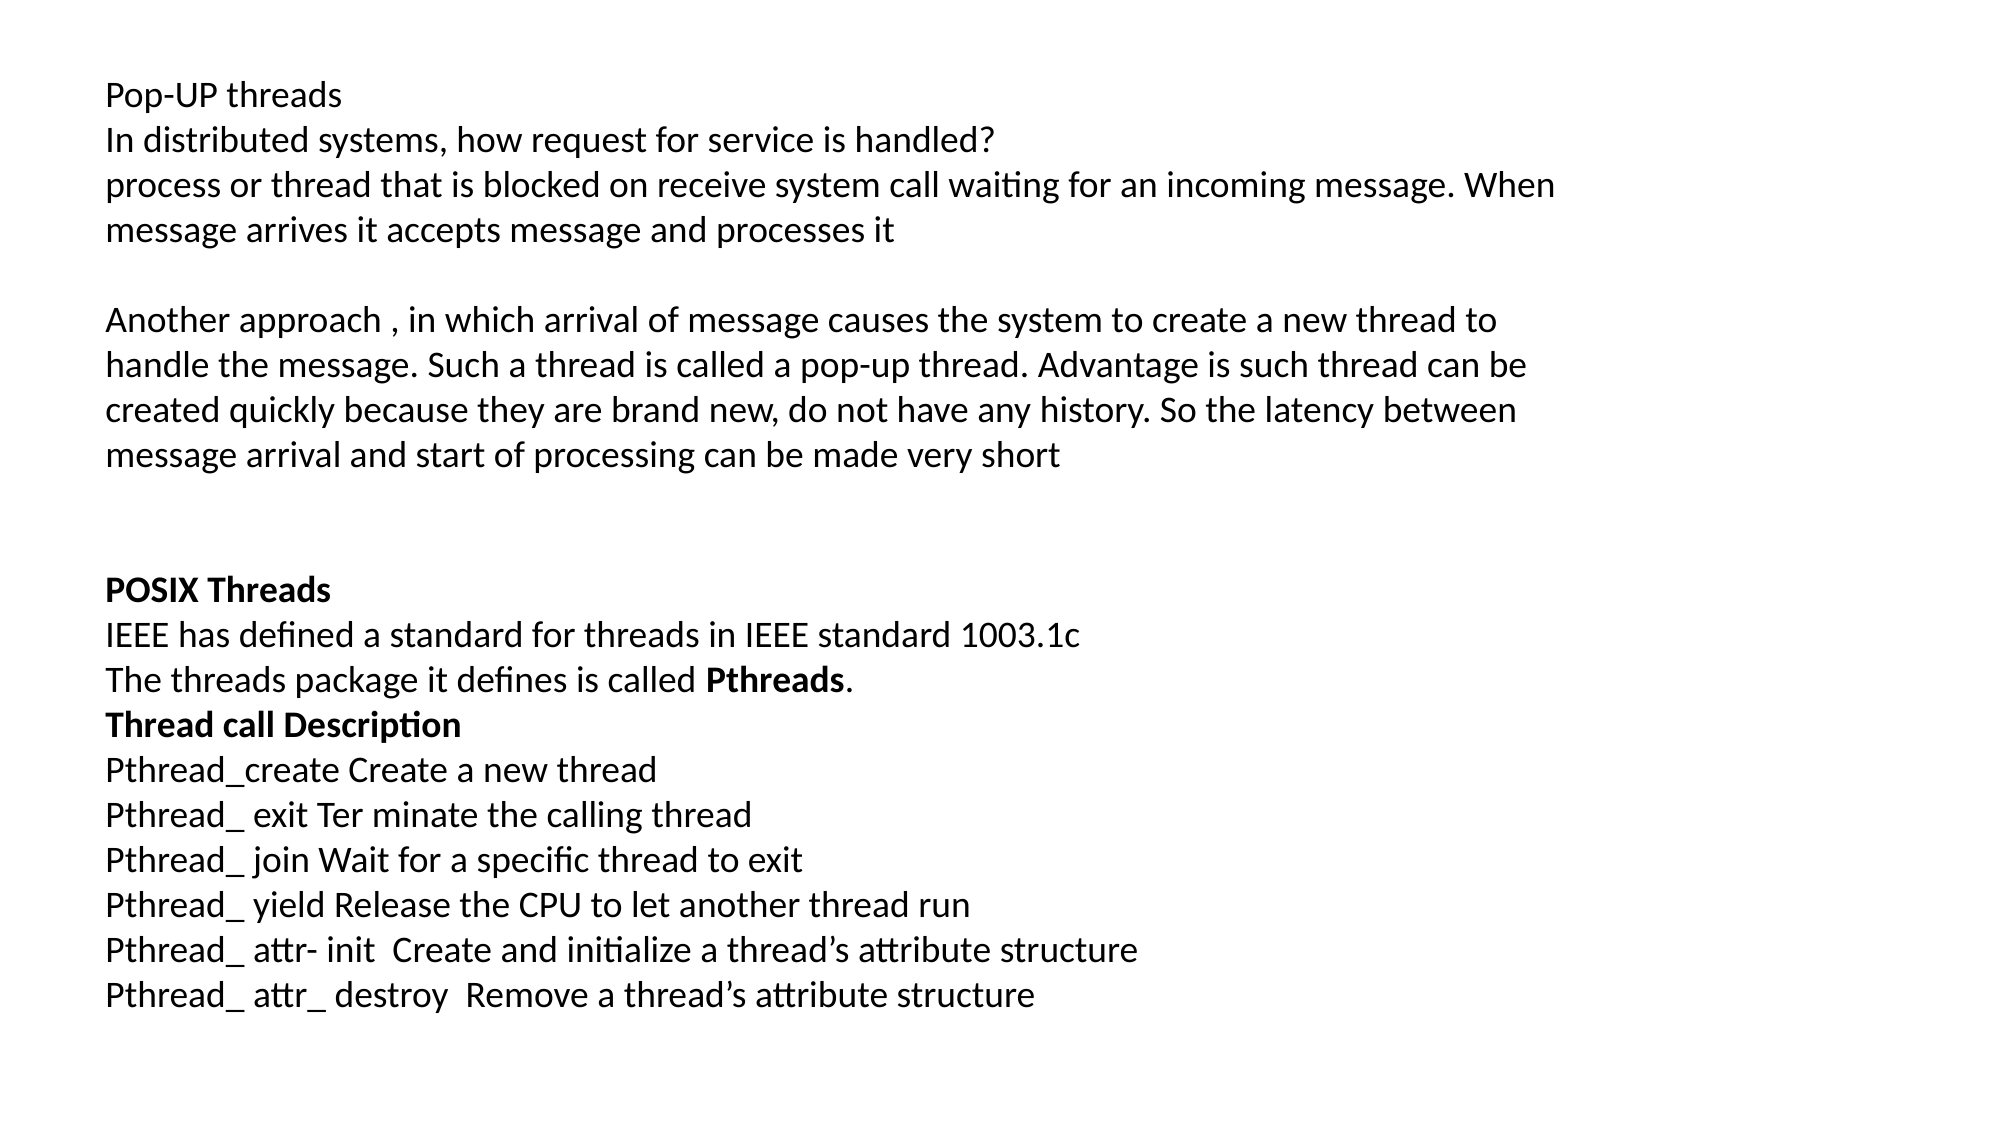

Pop-UP threads
In distributed systems, how request for service is handled?
process or thread that is blocked on receive system call waiting for an incoming message. When message arrives it accepts message and processes it

Another approach , in which arrival of message causes the system to create a new thread to handle the message. Such a thread is called a pop-up thread. Advantage is such thread can be created quickly because they are brand new, do not have any history. So the latency between message arrival and start of processing can be made very short

POSIX Threads
IEEE has defined a standard for threads in IEEE standard 1003.1c
The threads package it defines is called Pthreads.
Thread call Description
Pthread_create Create a new thread
Pthread_ exit Ter minate the calling thread
Pthread_ join Wait for a specific thread to exit
Pthread_ yield Release the CPU to let another thread run
Pthread_ attr- init  Create and initialize a thread’s attribute structure
Pthread_ attr_ destroy  Remove a thread’s attribute structure